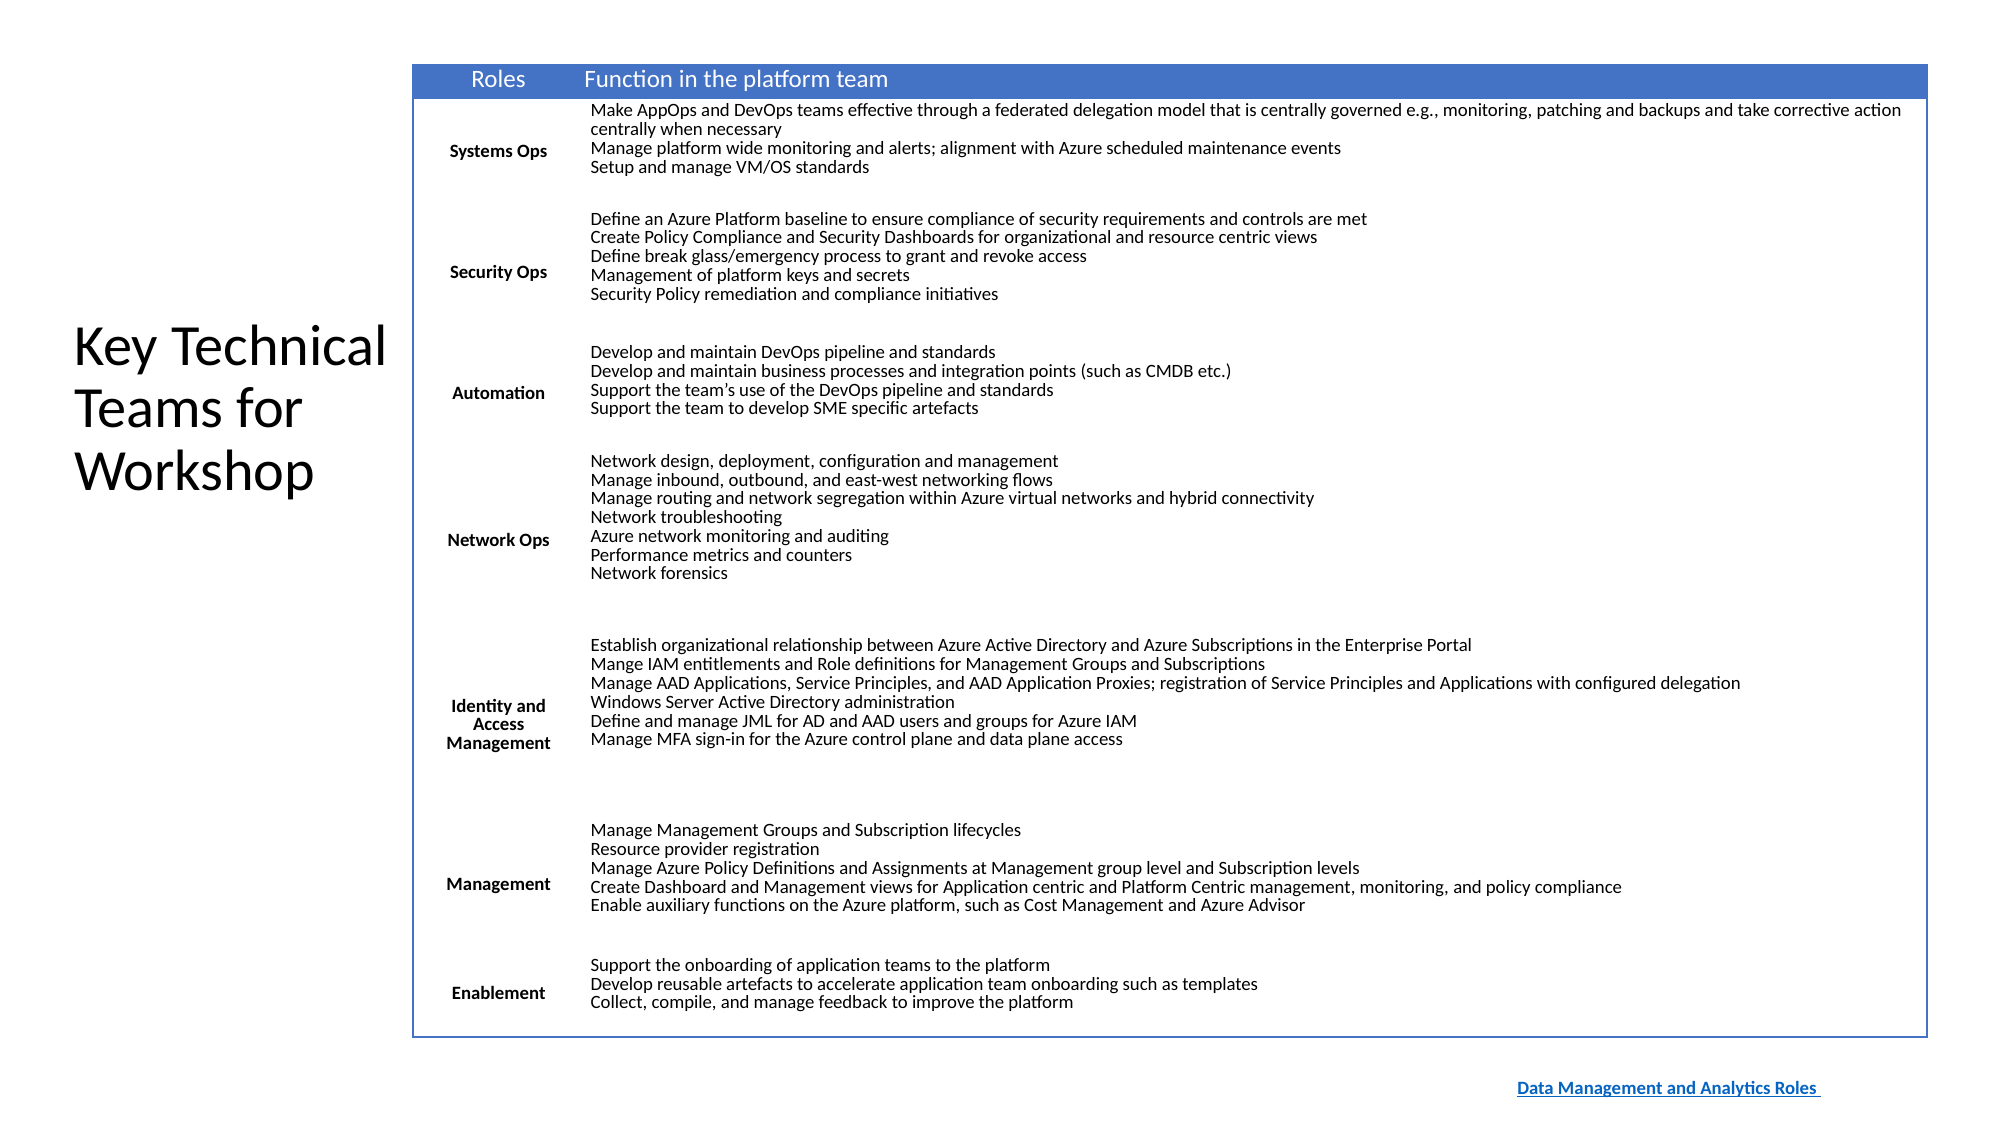

| Roles | Function in the platform team |
| --- | --- |
| Systems Ops | Make AppOps and DevOps teams effective through a federated delegation model that is centrally governed e.g., monitoring, patching and backups and take corrective action centrally when necessary Manage platform wide monitoring and alerts; alignment with Azure scheduled maintenance events Setup and manage VM/OS standards |
| Security Ops | Define an Azure Platform baseline to ensure compliance of security requirements and controls are met Create Policy Compliance and Security Dashboards for organizational and resource centric views Define break glass/emergency process to grant and revoke access Management of platform keys and secrets Security Policy remediation and compliance initiatives |
| Automation | Develop and maintain DevOps pipeline and standards Develop and maintain business processes and integration points (such as CMDB etc.) Support the team’s use of the DevOps pipeline and standards Support the team to develop SME specific artefacts |
| Network Ops | Network design, deployment, configuration and management Manage inbound, outbound, and east-west networking flows Manage routing and network segregation within Azure virtual networks and hybrid connectivity Network troubleshooting Azure network monitoring and auditing Performance metrics and counters Network forensics |
| Identity and Access Management | Establish organizational relationship between Azure Active Directory and Azure Subscriptions in the Enterprise Portal Mange IAM entitlements and Role definitions for Management Groups and Subscriptions Manage AAD Applications, Service Principles, and AAD Application Proxies; registration of Service Principles and Applications with configured delegation Windows Server Active Directory administration Define and manage JML for AD and AAD users and groups for Azure IAM Manage MFA sign-in for the Azure control plane and data plane access |
| Management | Manage Management Groups and Subscription lifecycles Resource provider registration Manage Azure Policy Definitions and Assignments at Management group level and Subscription levels Create Dashboard and Management views for Application centric and Platform Centric management, monitoring, and policy compliance Enable auxiliary functions on the Azure platform, such as Cost Management and Azure Advisor |
| Enablement | Support the onboarding of application teams to the platform Develop reusable artefacts to accelerate application team onboarding such as templates Collect, compile, and manage feedback to improve the platform |
# Key Technical Teams for Workshop

Data Management and Analytics Roles